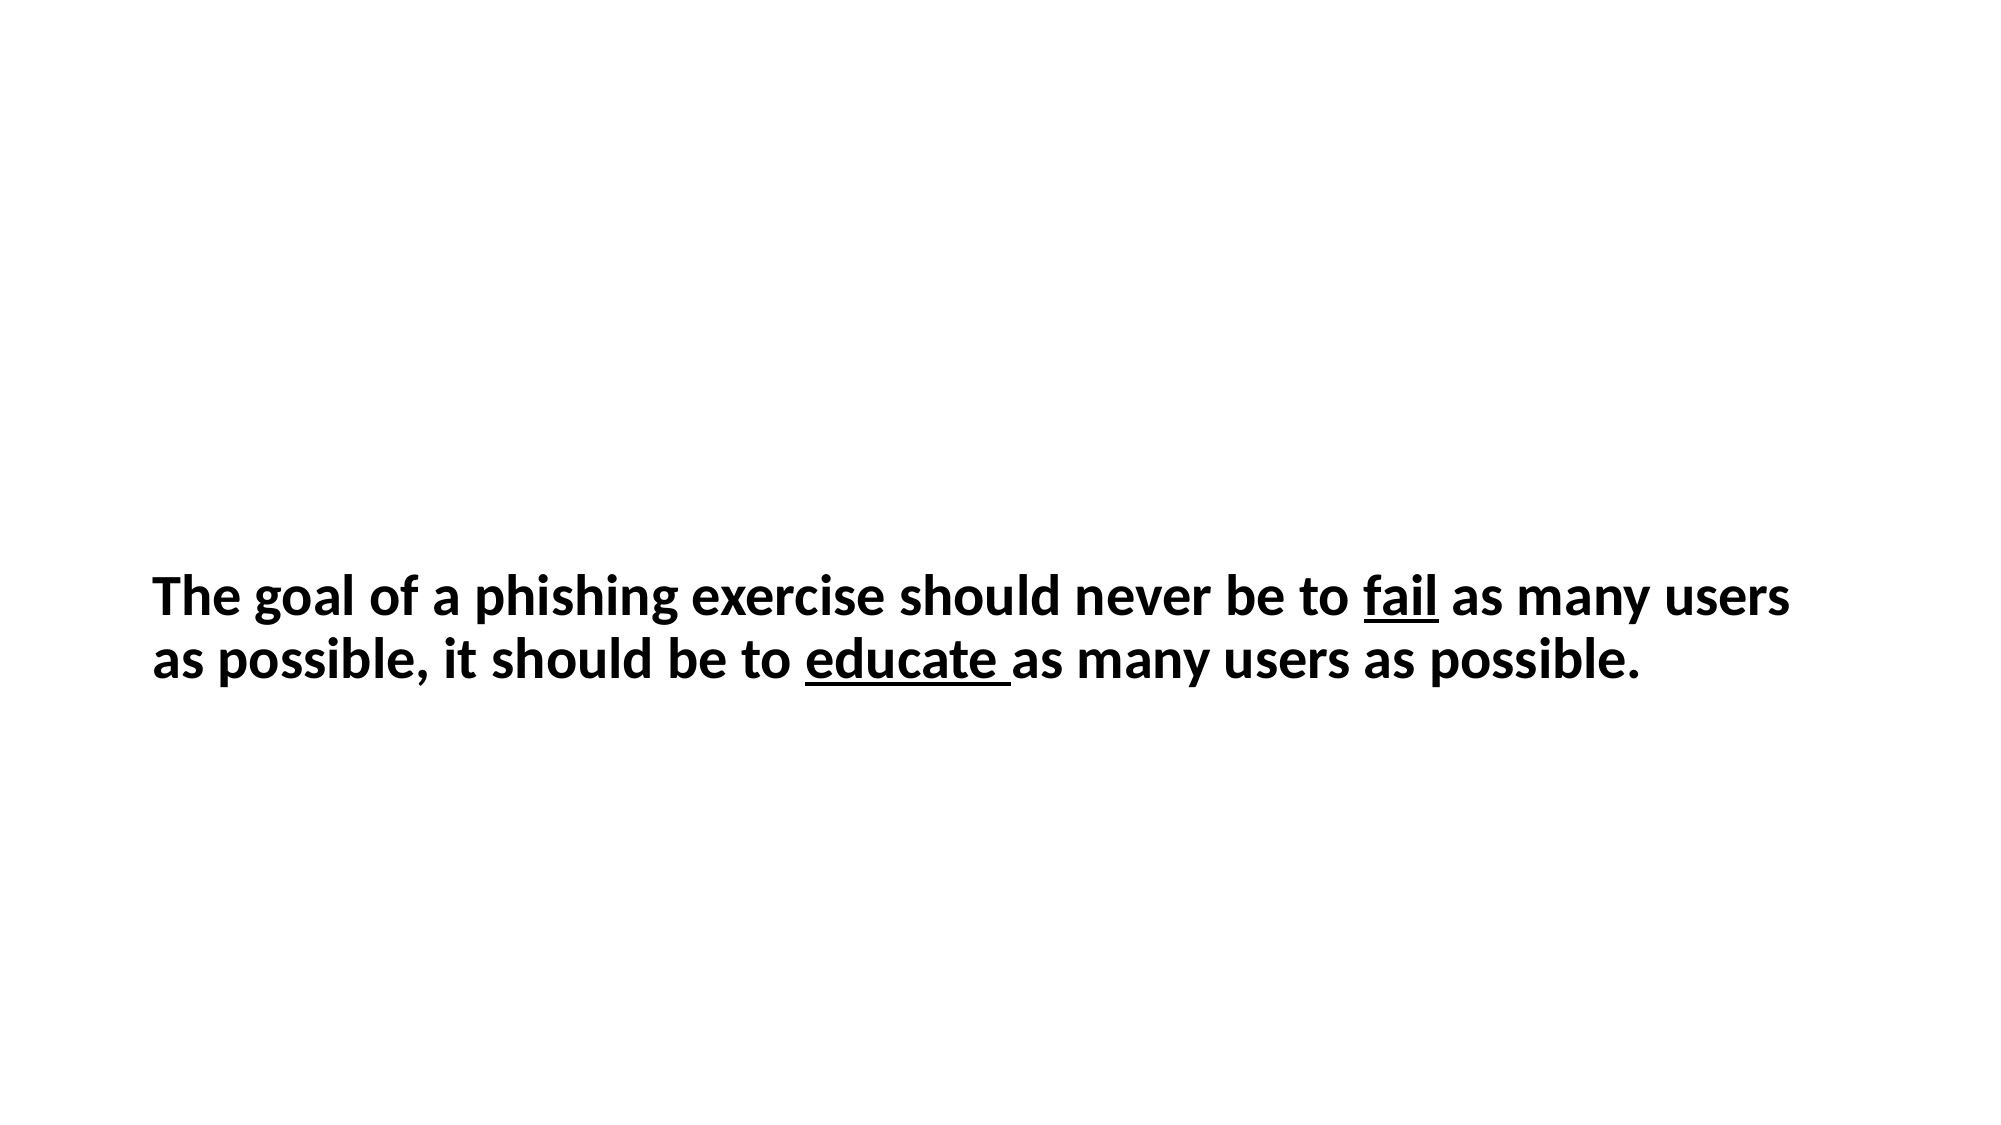

The goal of a phishing exercise should never be to fail as many users as possible, it should be to educate as many users as possible.